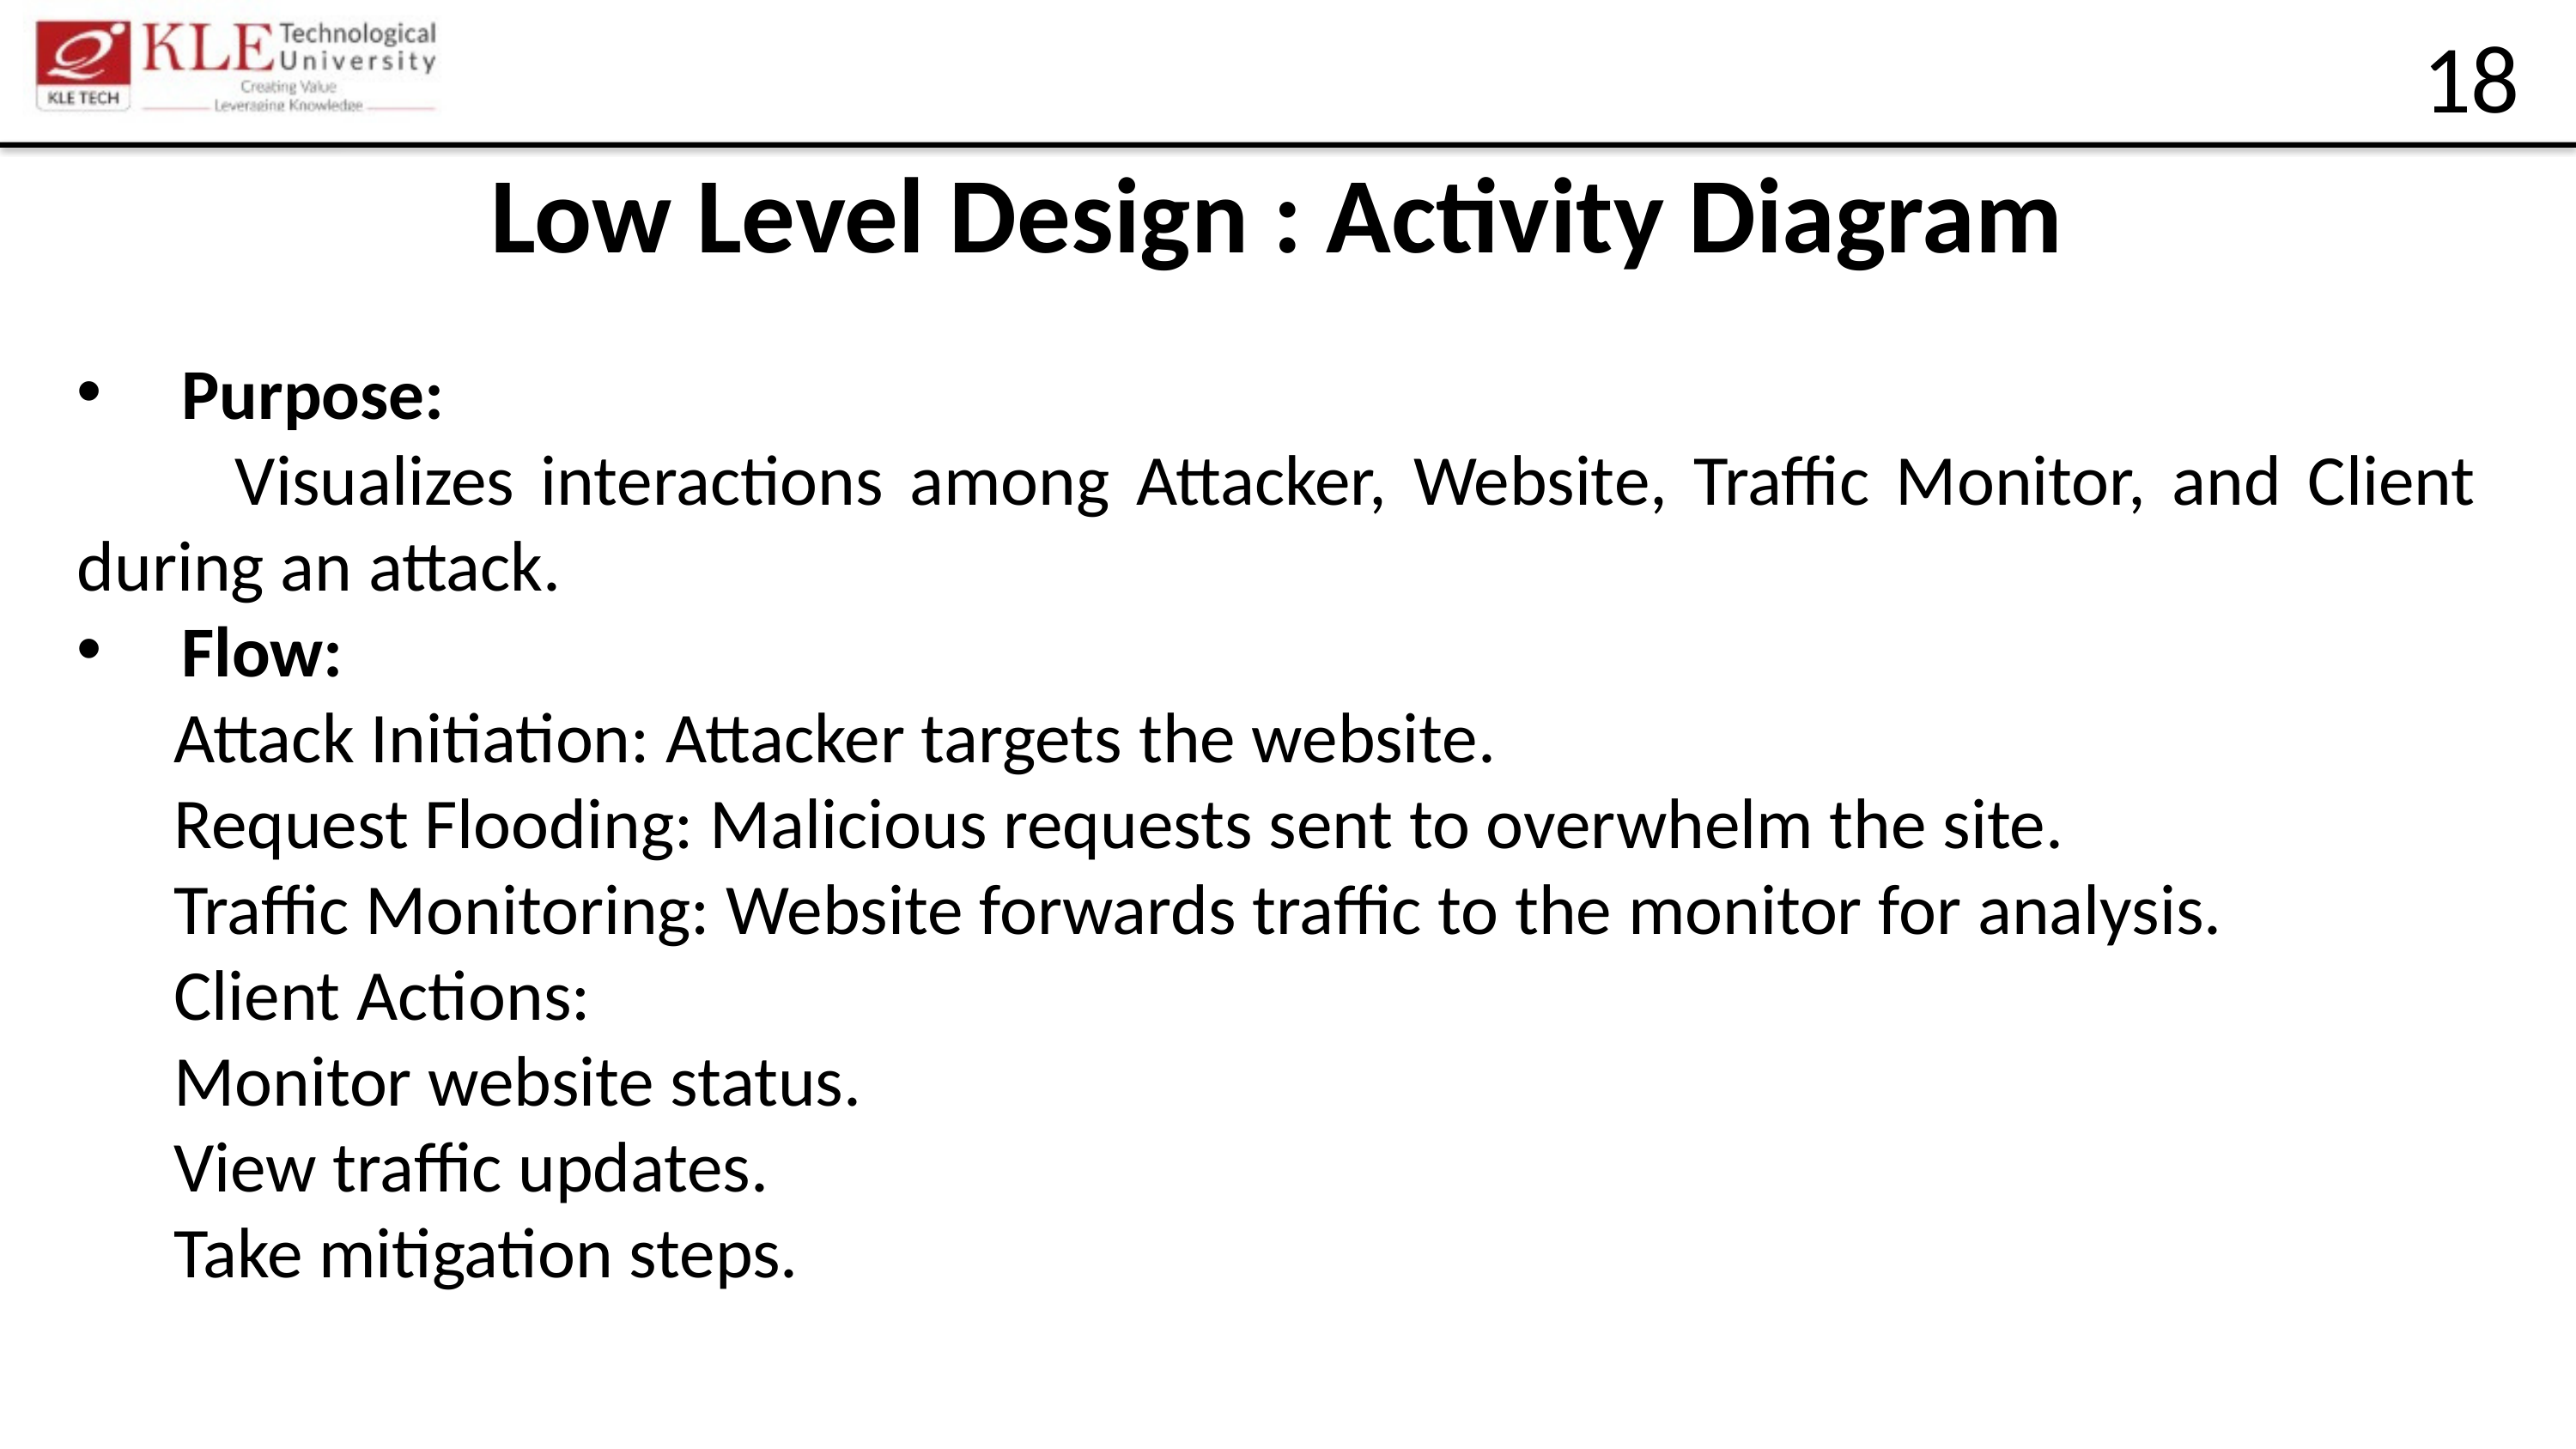

18
Low Level Design : Activity Diagram
Purpose:
      Visualizes interactions among Attacker, Website, Traffic Monitor, and Client during an attack.
Flow:
      Attack Initiation: Attacker targets the website.
      Request Flooding: Malicious requests sent to overwhelm the site.
      Traffic Monitoring: Website forwards traffic to the monitor for analysis.
      Client Actions:
      Monitor website status.
      View traffic updates.
      Take mitigation steps.